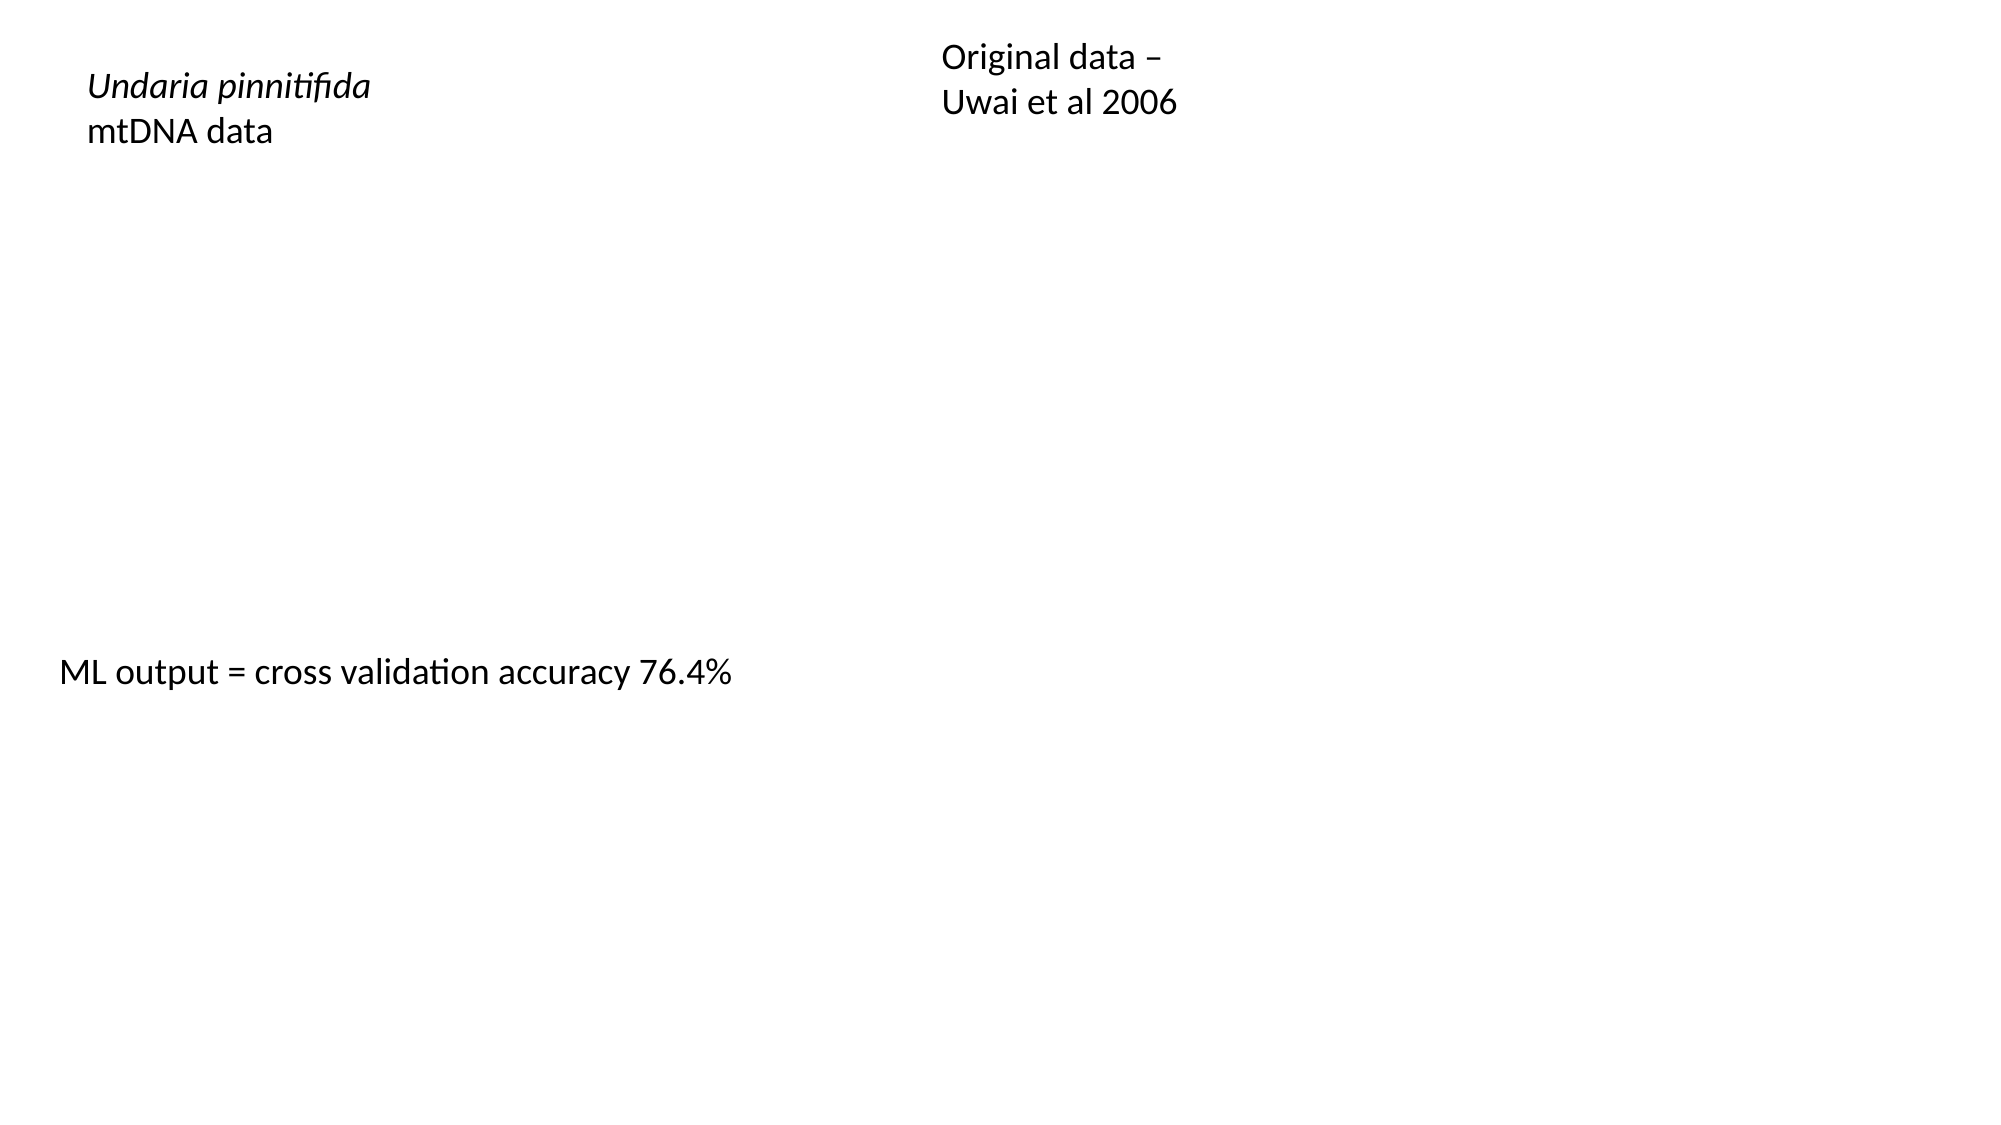

Original data – Uwai et al 2006
Undaria pinnitifida
mtDNA data
ML output = cross validation accuracy 76.4%